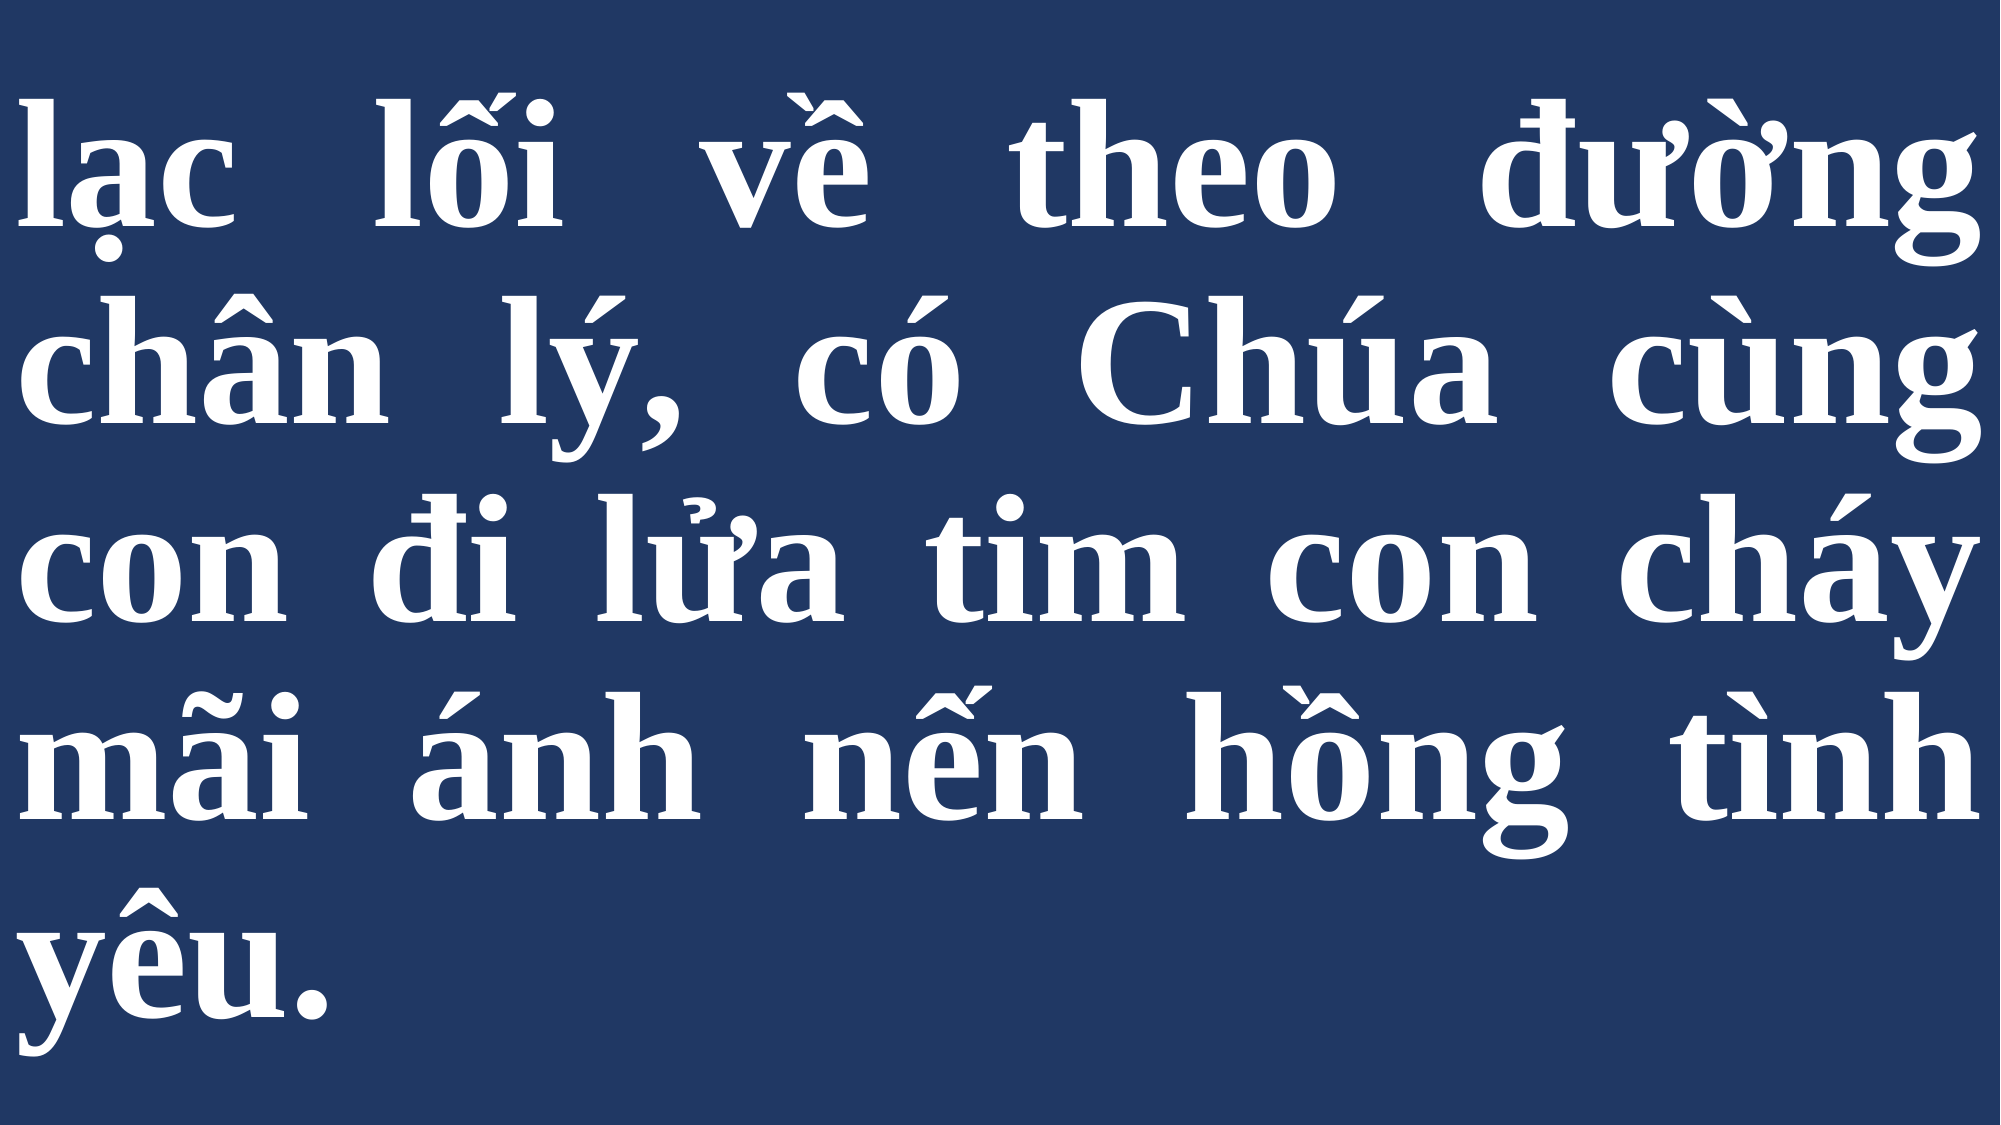

# lạc lối về theo đường chân lý, có Chúa cùng con đi lửa tim con cháy mãi ánh nến hồng tình yêu.